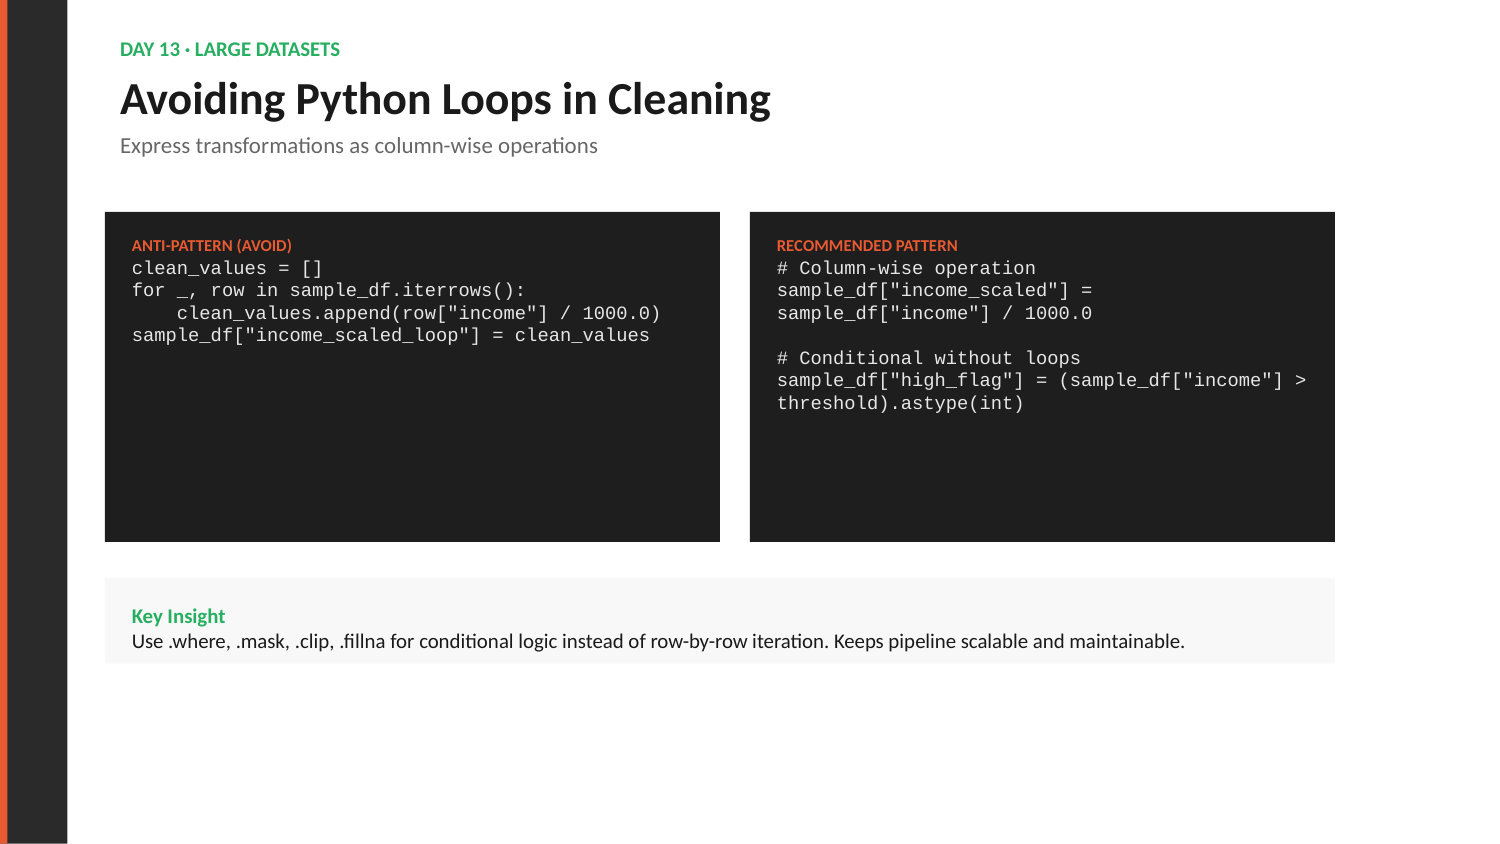

DAY 13 · LARGE DATASETS
Avoiding Python Loops in Cleaning
Express transformations as column-wise operations

ANTI-PATTERN (AVOID)
RECOMMENDED PATTERN
clean_values = []
for _, row in sample_df.iterrows():
    clean_values.append(row["income"] / 1000.0)
sample_df["income_scaled_loop"] = clean_values
# Column-wise operation
sample_df["income_scaled"] = sample_df["income"] / 1000.0

# Conditional without loops
sample_df["high_flag"] = (sample_df["income"] > threshold).astype(int)

Key Insight
Use .where, .mask, .clip, .fillna for conditional logic instead of row-by-row iteration. Keeps pipeline scalable and maintainable.